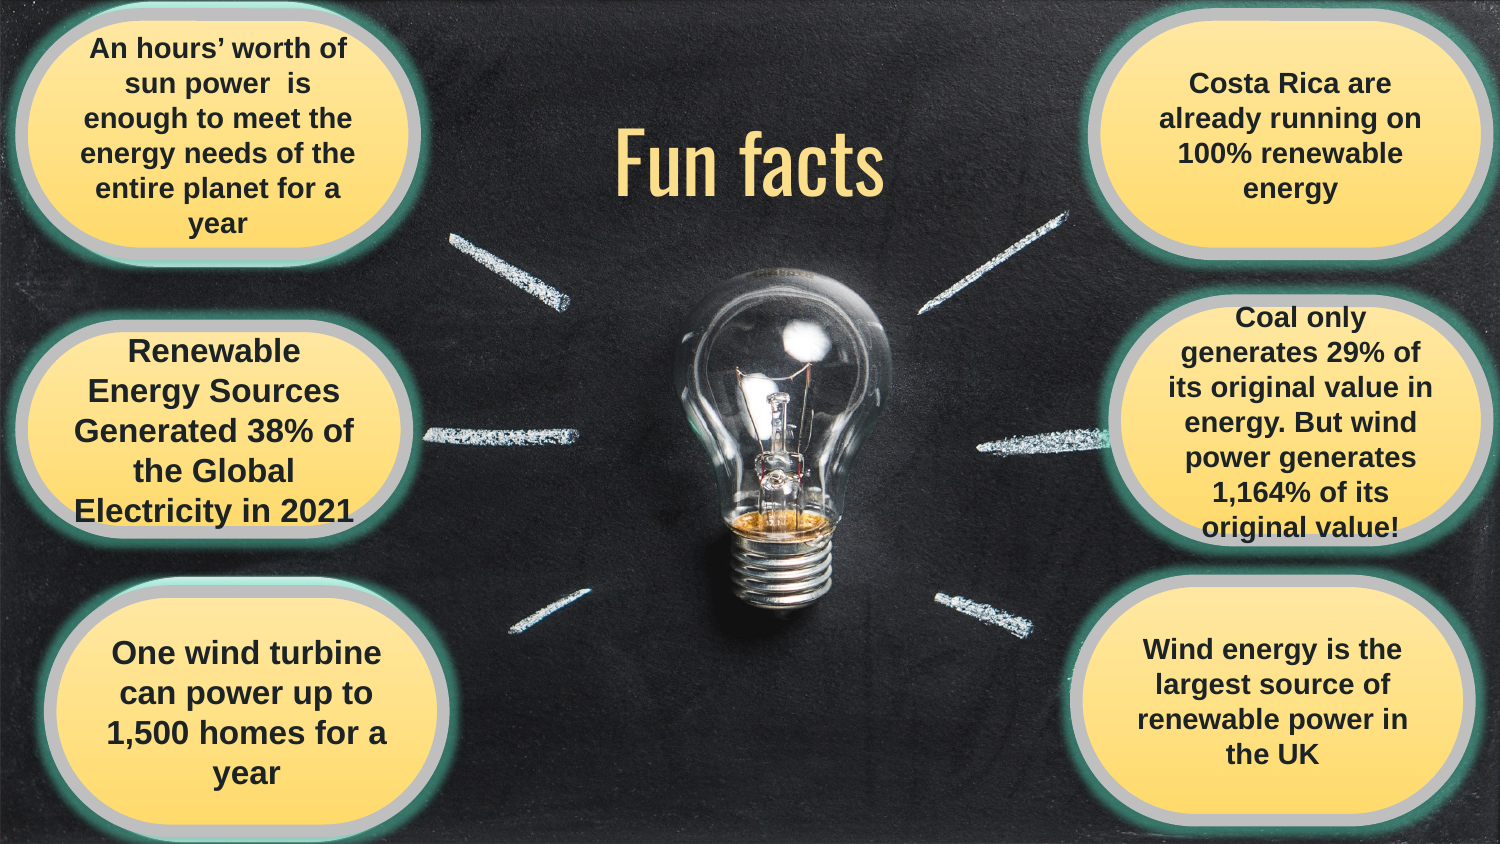

Coal only generates 29% of its original value in energy. But wind power generates 1,164% of its original value!
An hours’ worth of sun power  is enough to meet the energy needs of the entire planet for a year
Costa Rica are already running on 100% renewable energy

# Fun facts
Coal only generates 29% of its original value in energy. But wind power generates 1,164% of its original value!
Renewable Energy Sources Generated 38% of the Global Electricity in 2021
Coal only generates 29% of its original value in energy. But wind power generates 1,164% of its original value!
Wind energy is the largest source of renewable power in the UK
One wind turbine can power up to 1,500 homes for a year